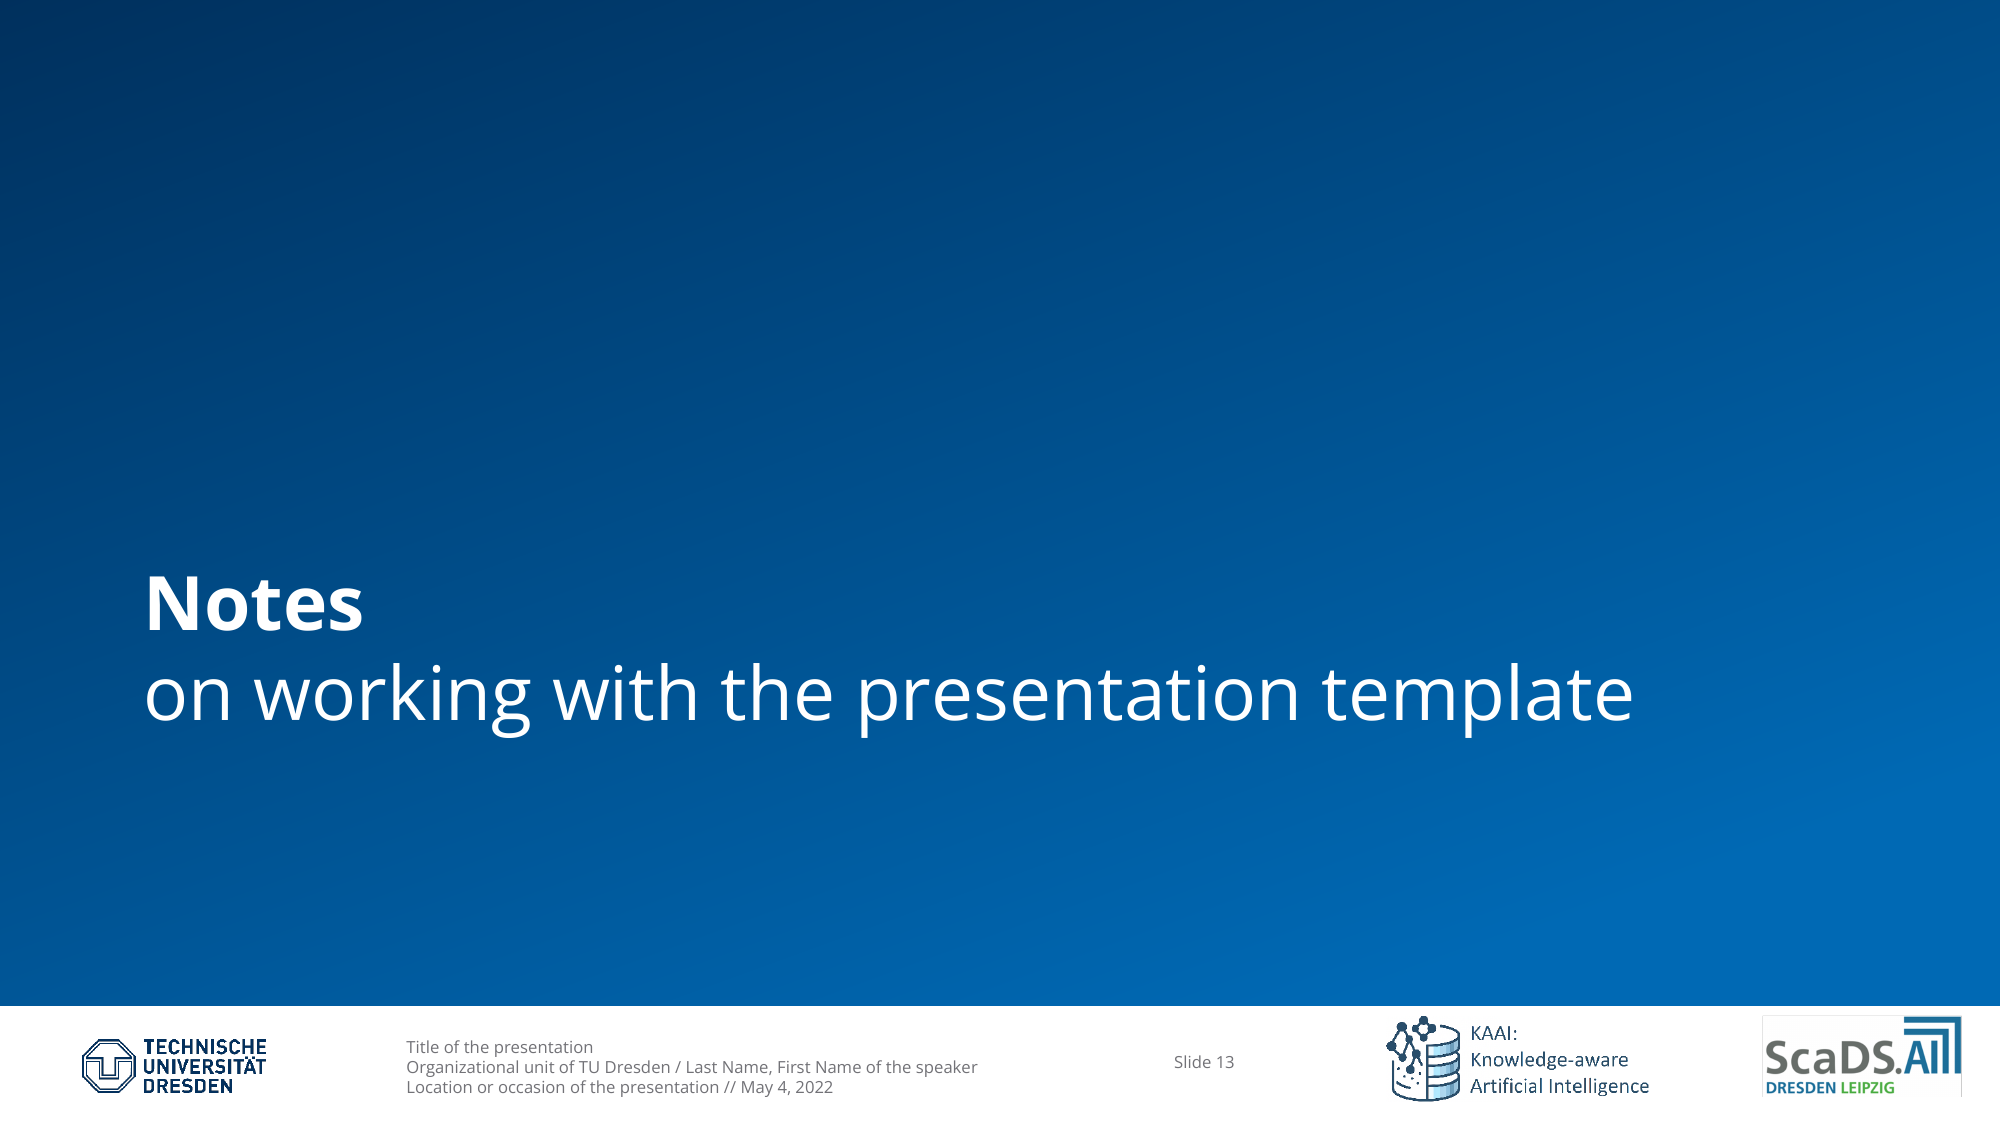

# Notes on working with the presentation template